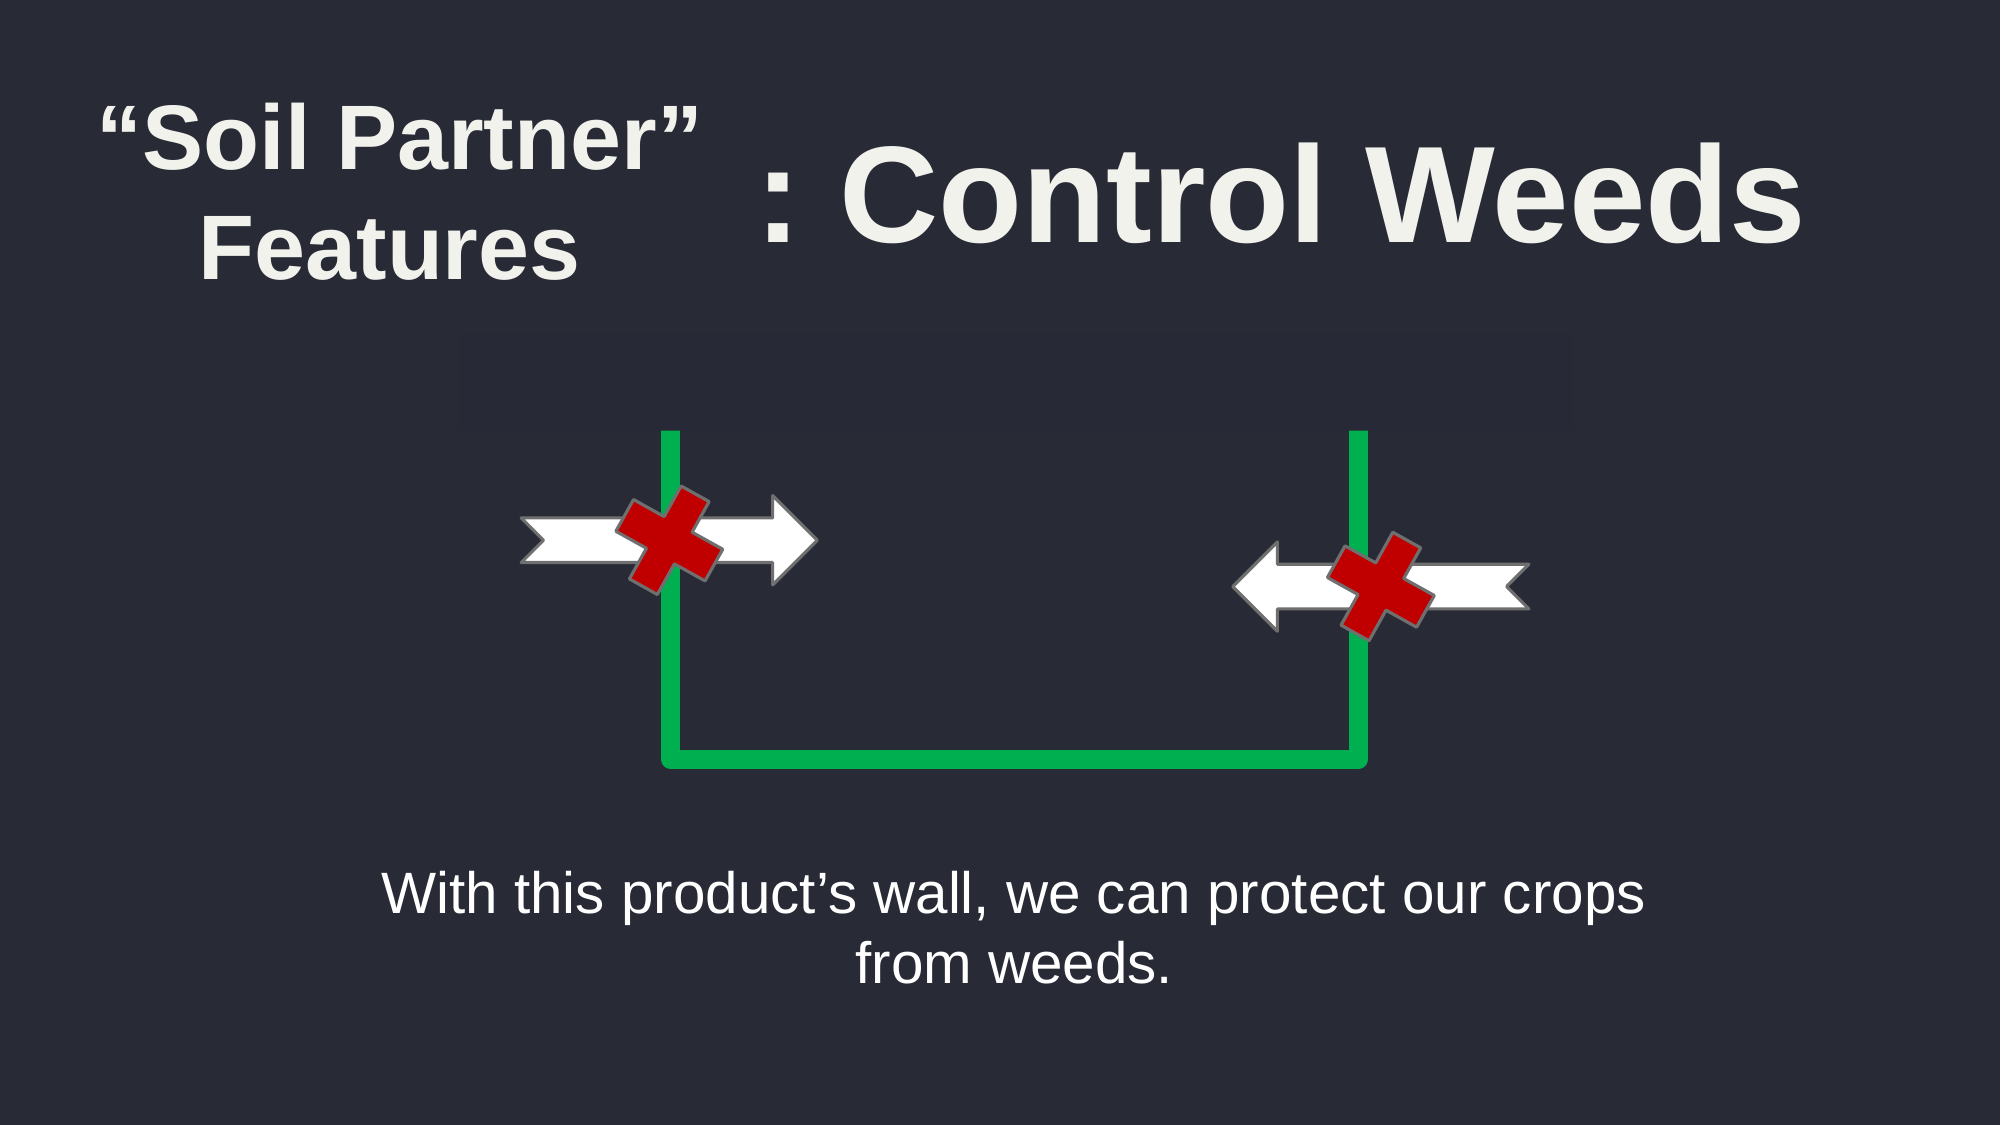

“Soil Partner”
    Features
: Control Weeds

With this product’s wall, we can protect our crops
from weeds.